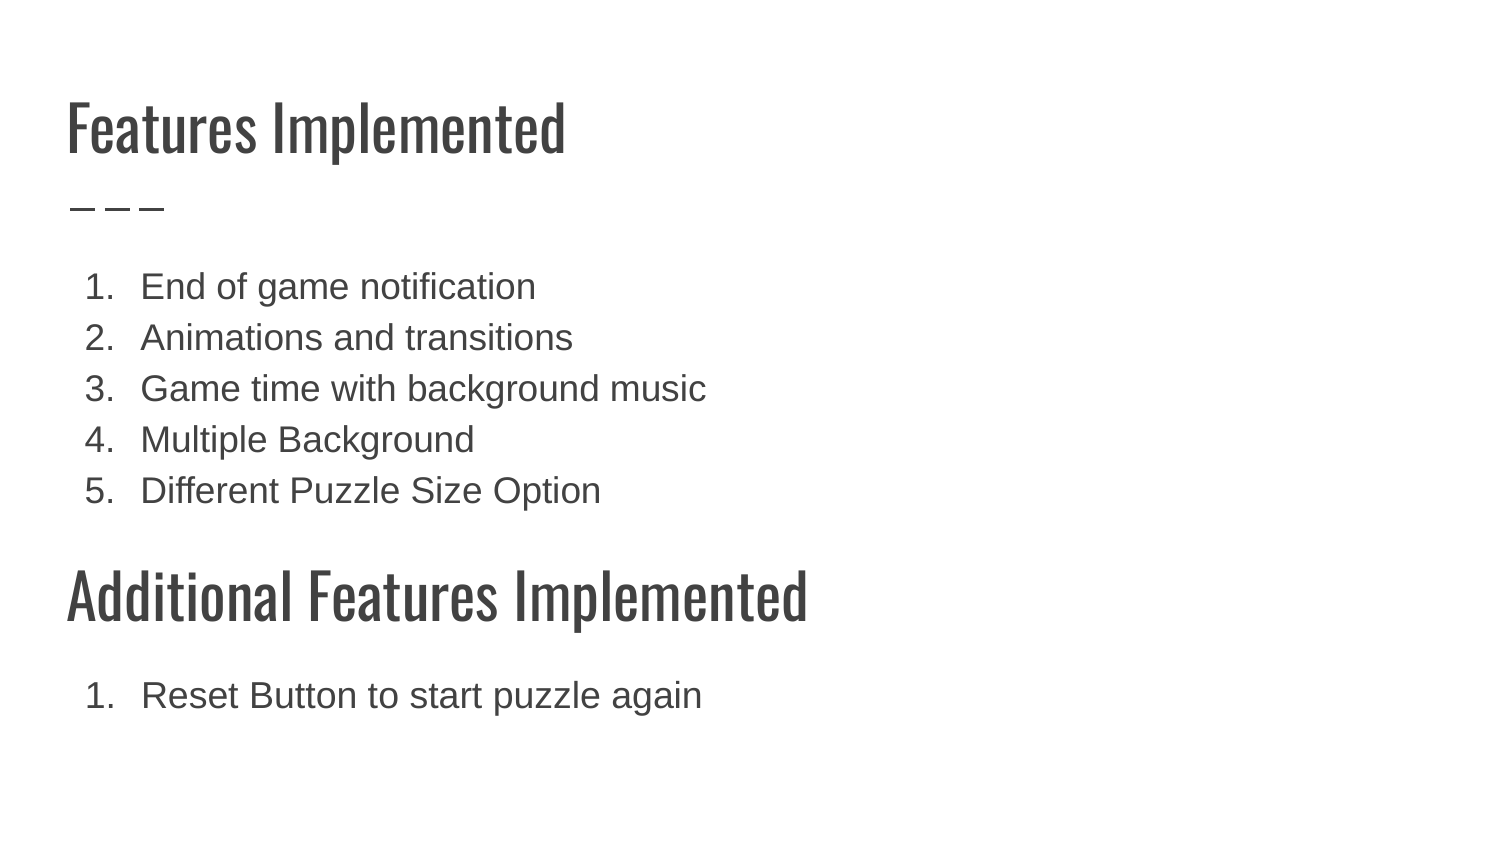

# Features Implemented
End of game notification
Animations and transitions
Game time with background music
Multiple Background
Different Puzzle Size Option
Additional Features Implemented
Reset Button to start puzzle again